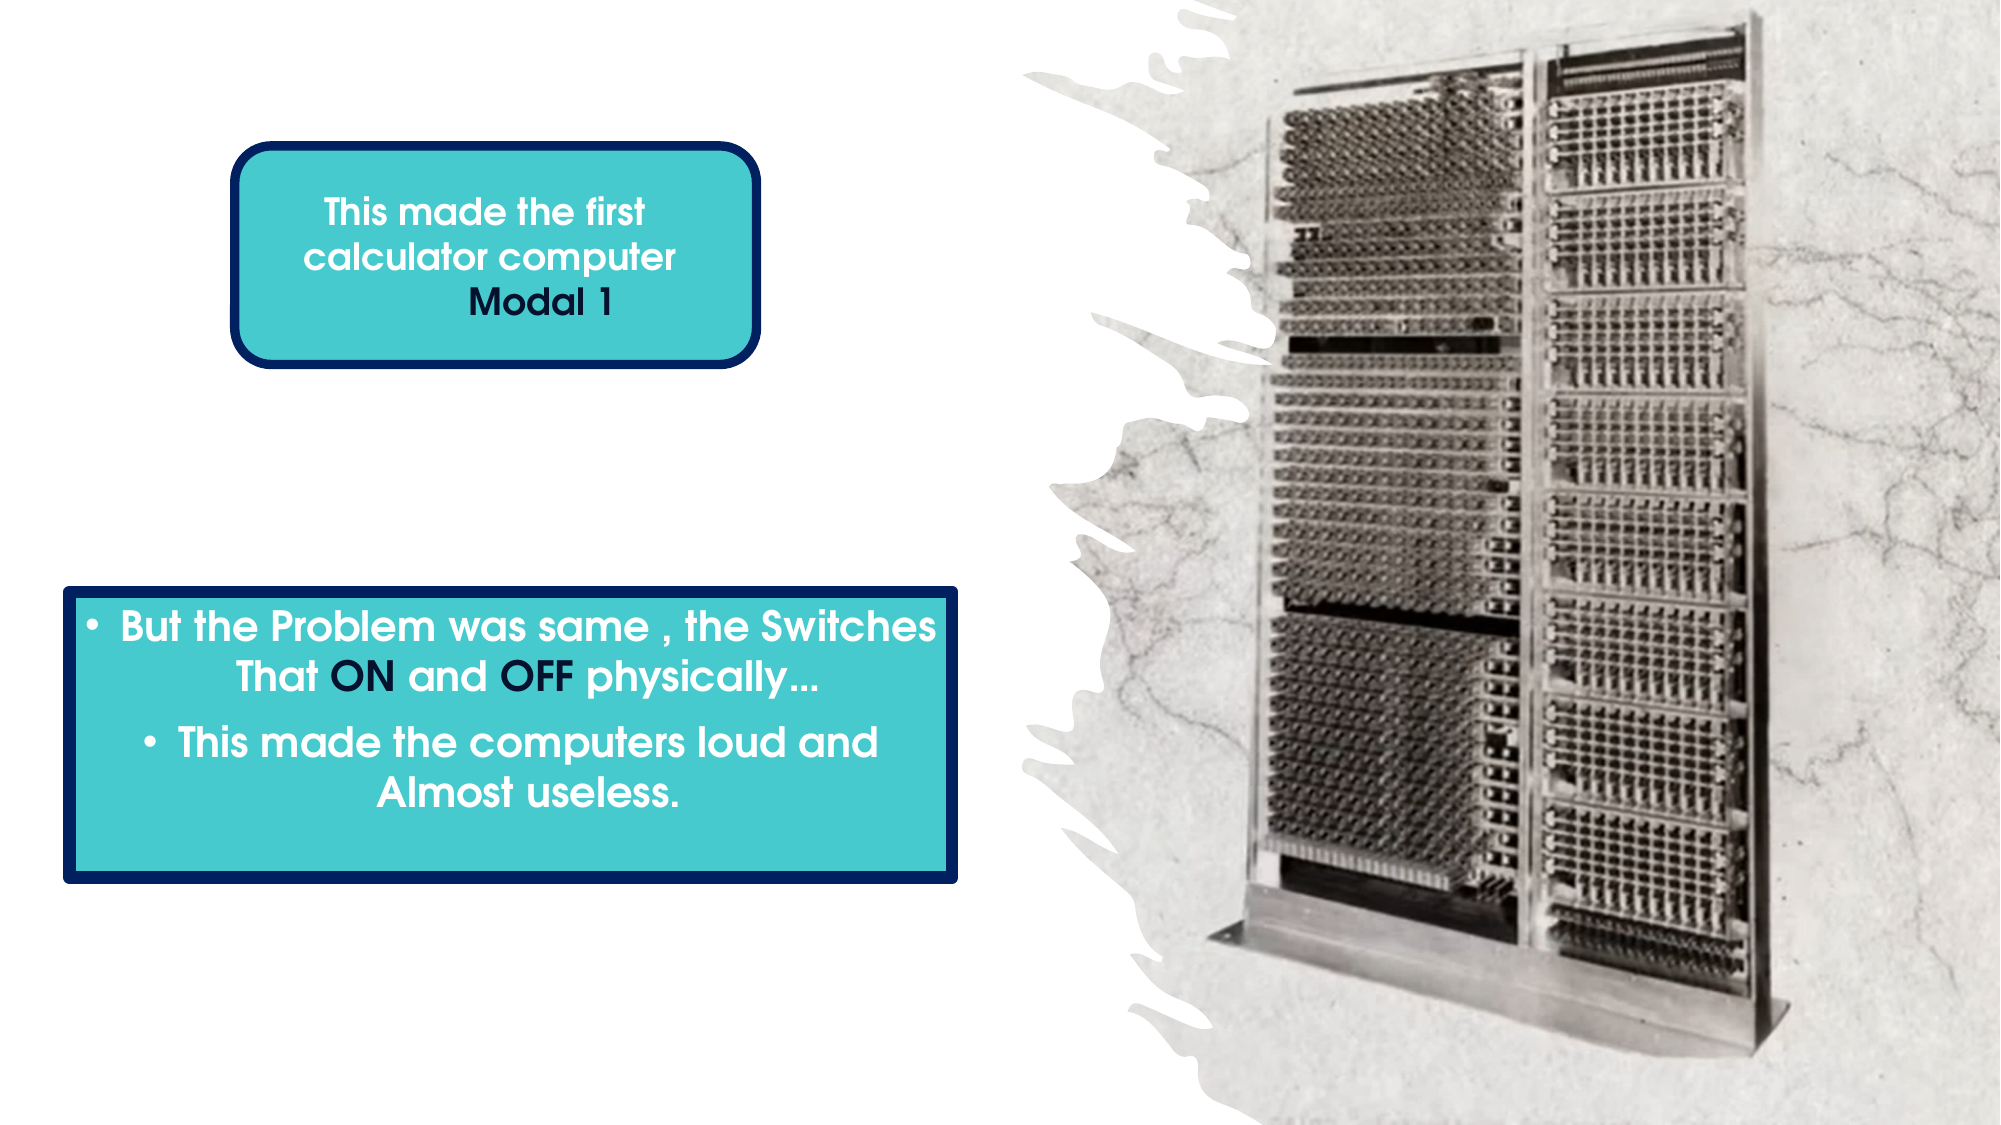

This made the first        calculator computer
           Modal 1

But the Problem was same , the Switches That ON and OFF physically…
This made the computers loud and Almost useless.